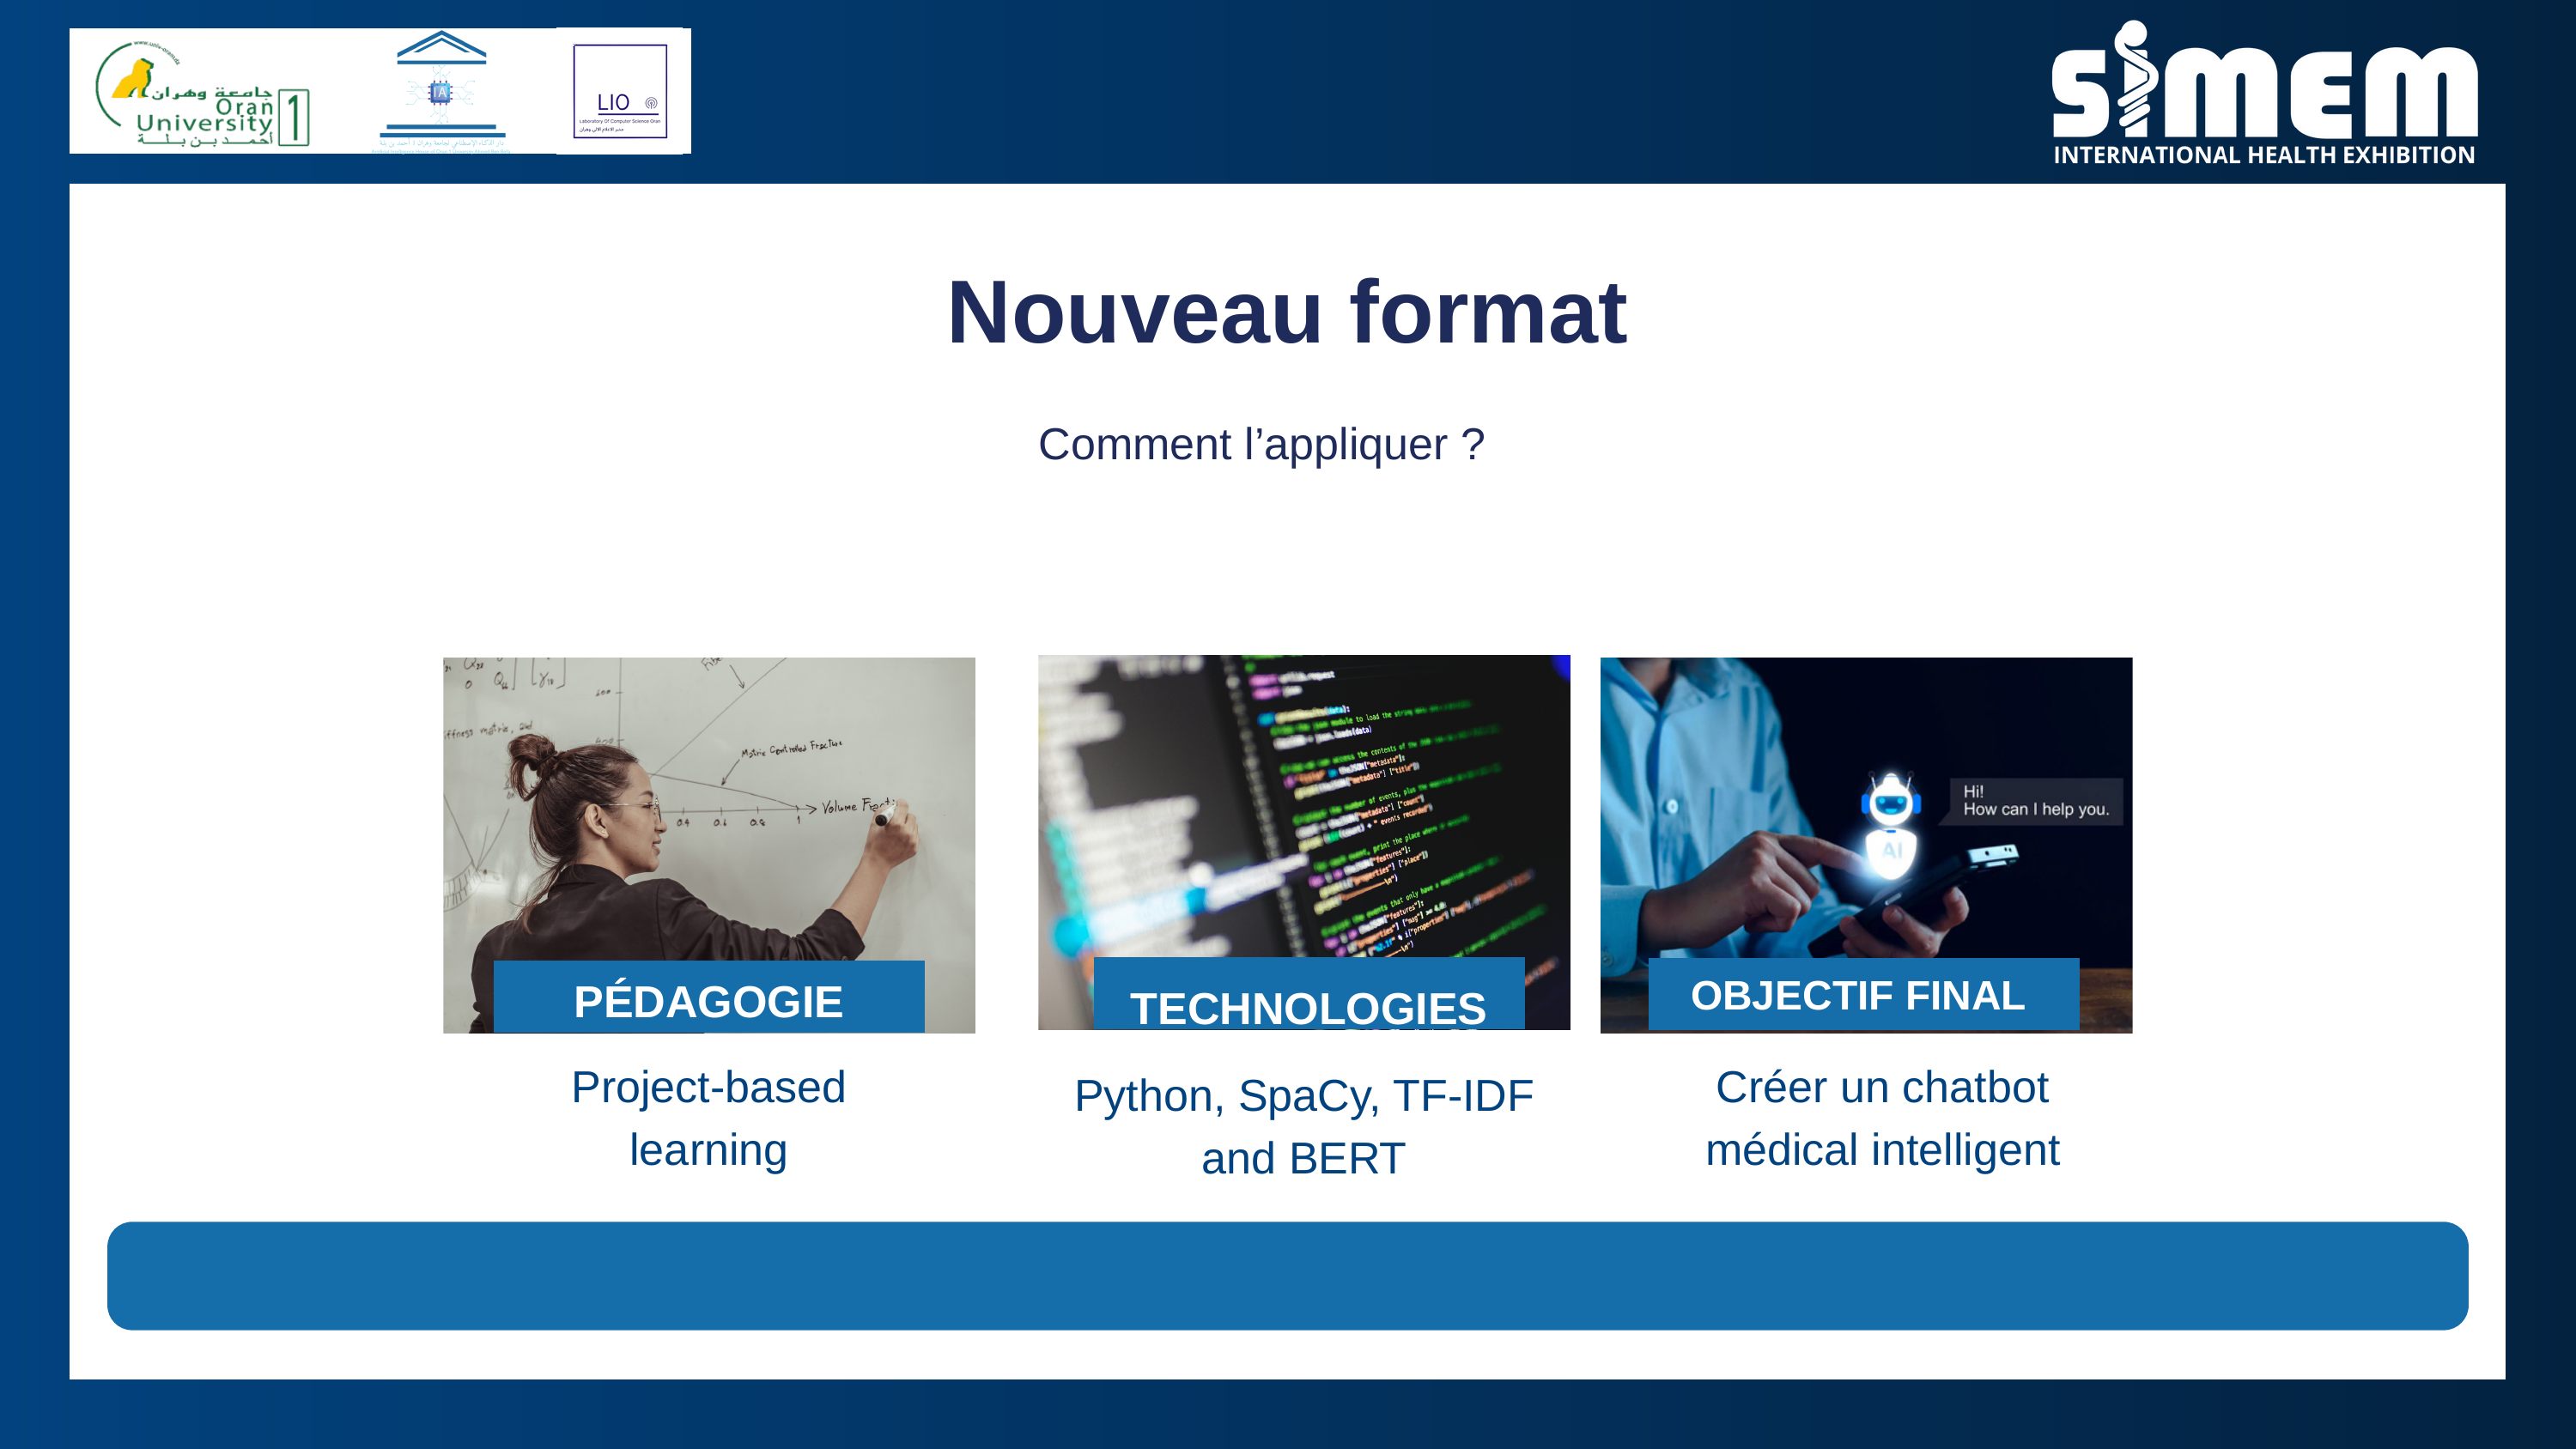

Nouveau format
Comment l’appliquer ?

OBJECTIF FINAL

PÉDAGOGIE
TECHNOLOGIES
Créer un chatbot médical intelligent
Project-based learning
Python, SpaCy, TF-IDF and BERT